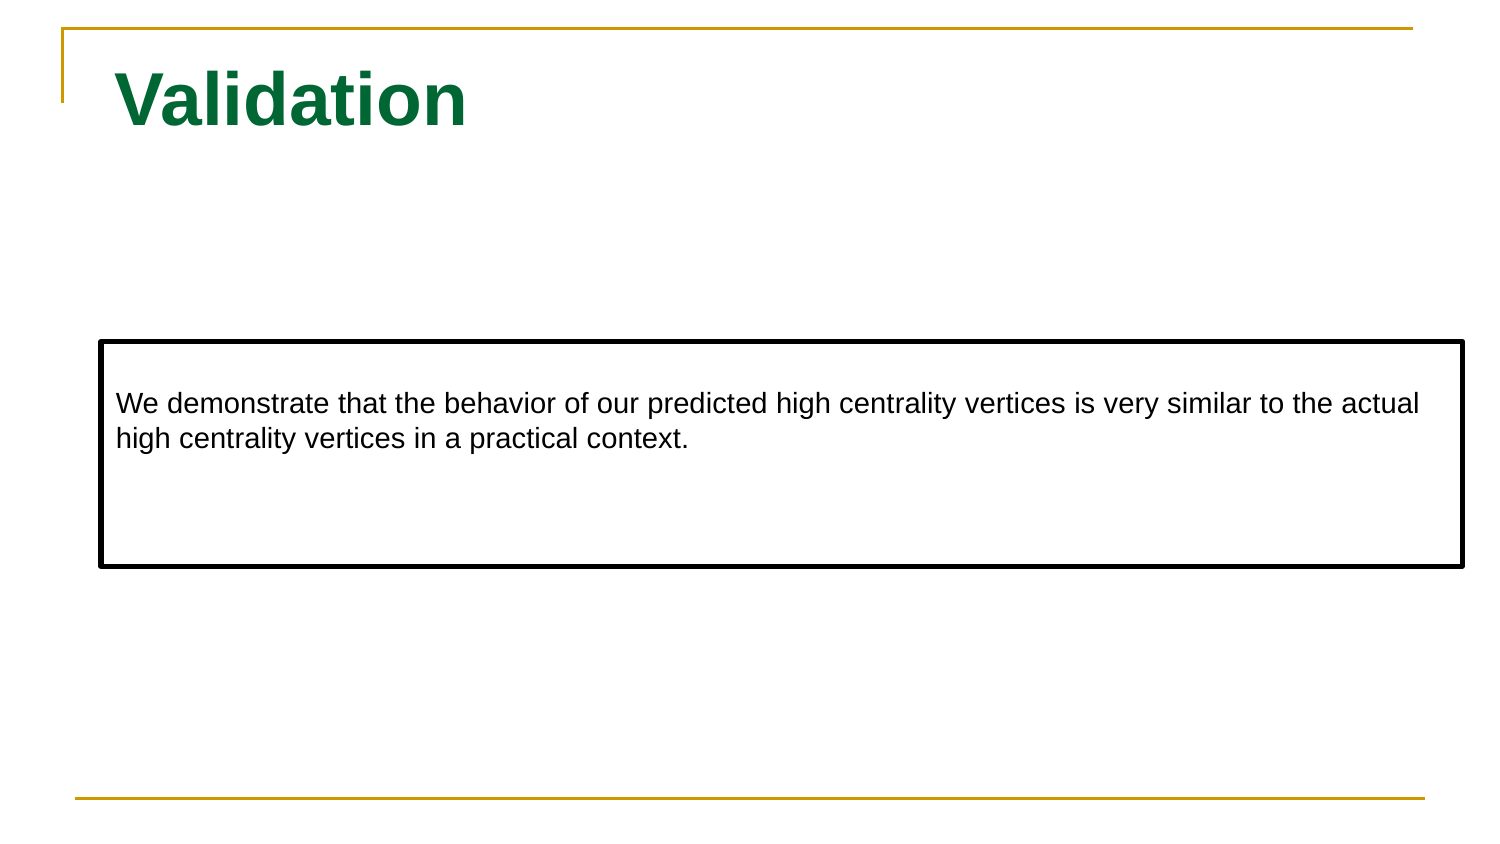

# Validation

We demonstrate that the behavior of our predicted high centrality vertices is very similar to the actual high centrality vertices in a practical context.